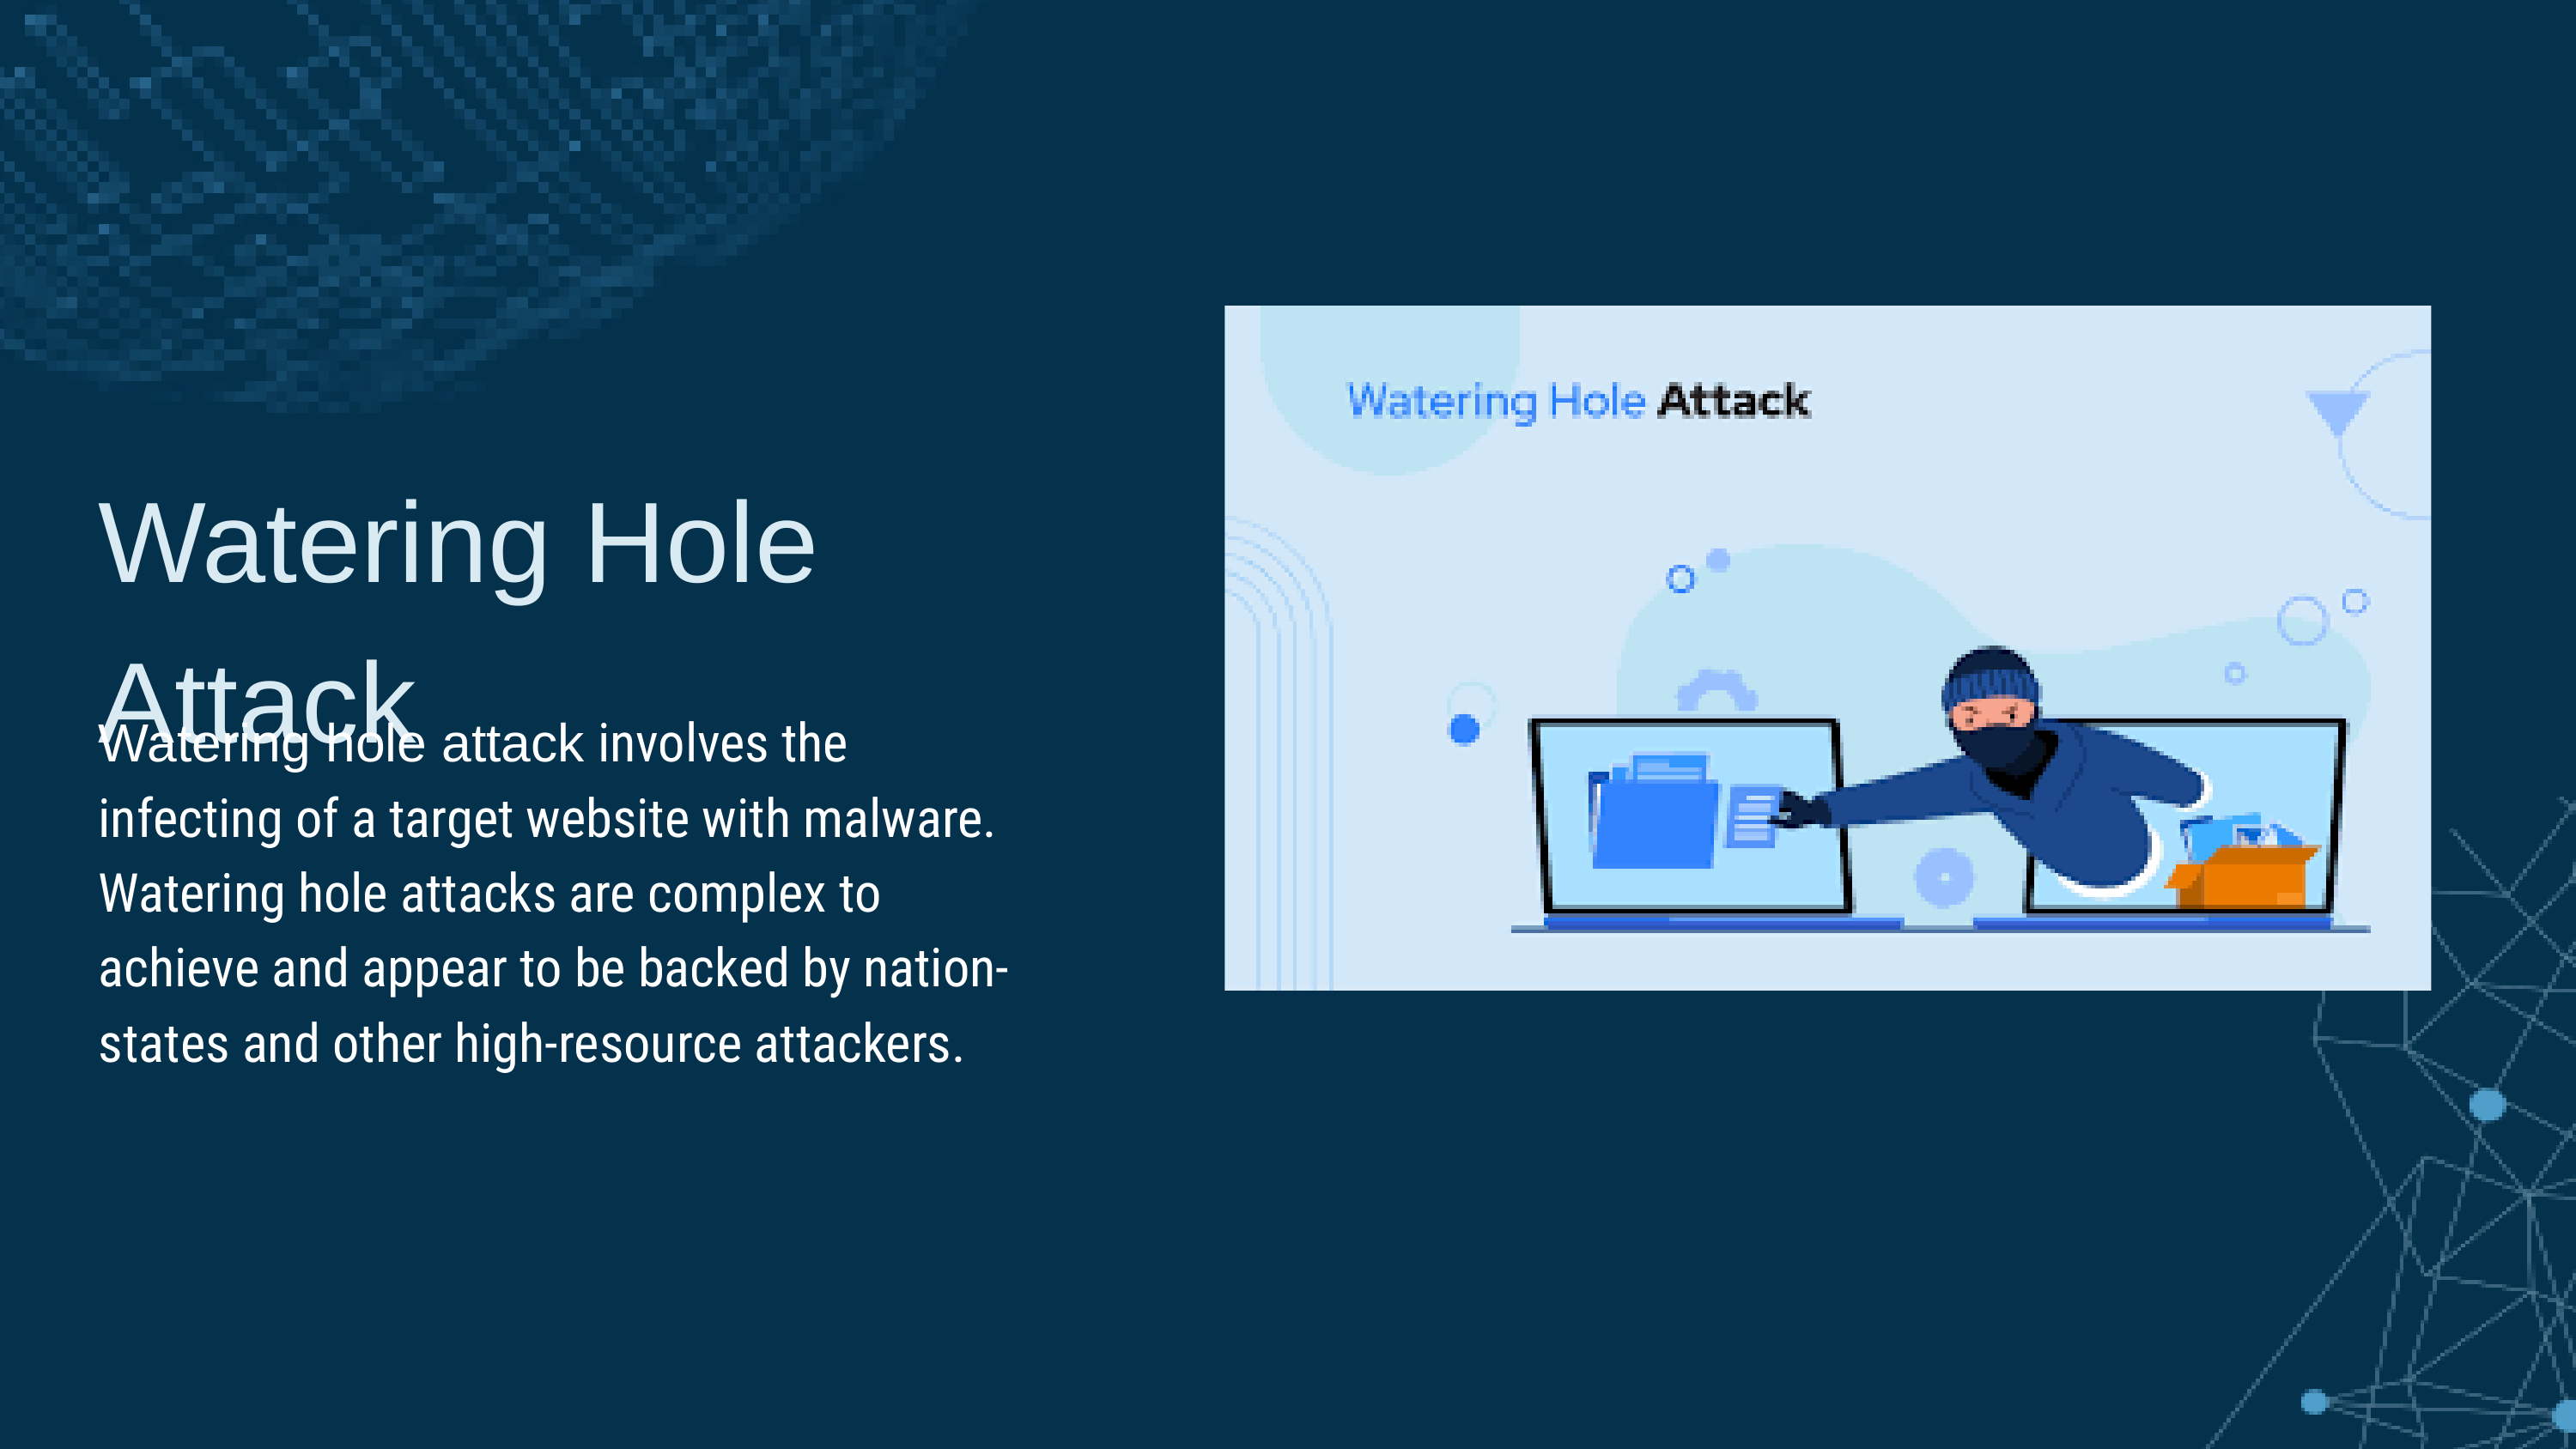

Watering Hole Attack
Watering hole attack involves the infecting of a target website with malware. Watering hole attacks are complex to achieve and appear to be backed by nation-states and other high-resource attackers.